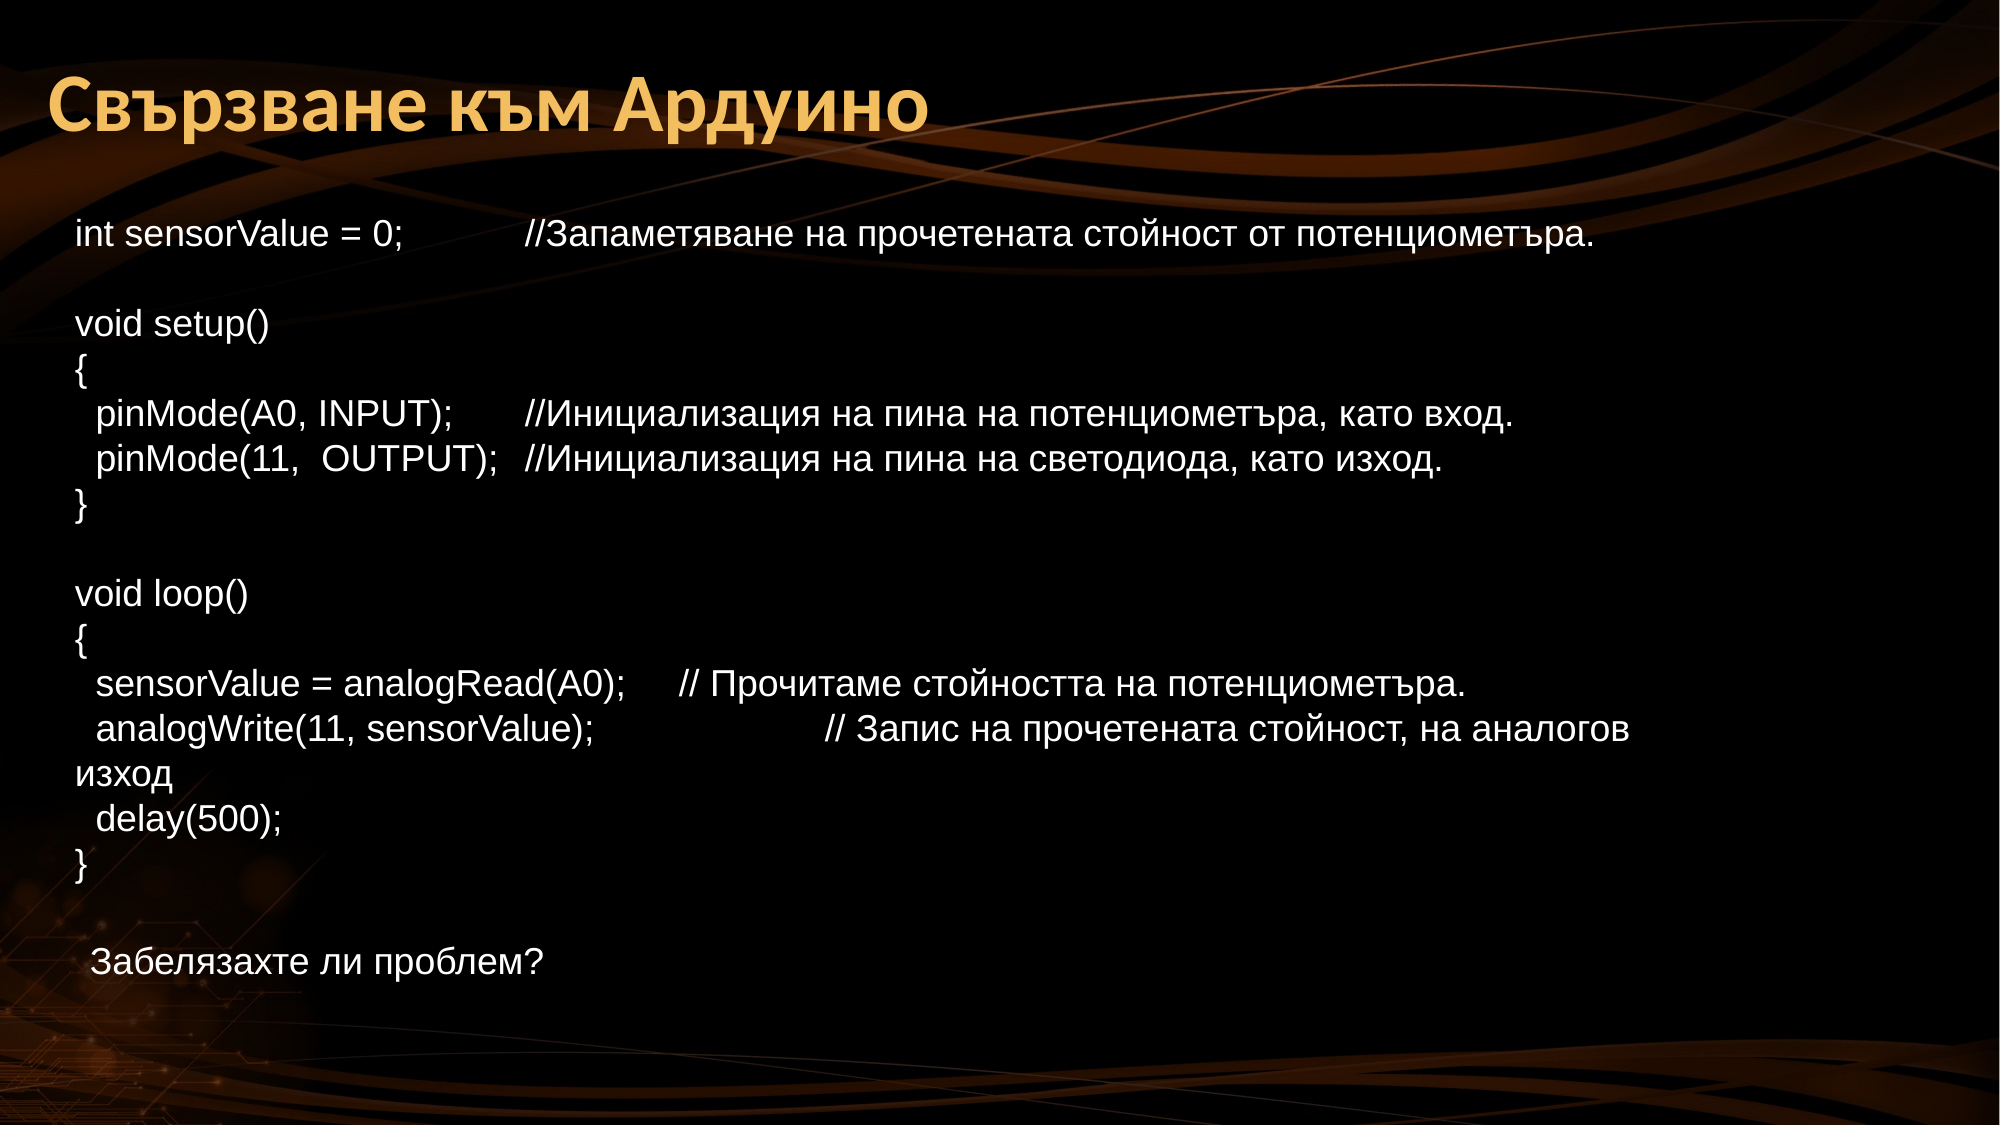

Свързване към Ардуино

int sensorValue = 0;	//Запаметяване на прочетената стойност от потенциометъра.

void setup()
{
  pinMode(A0, INPUT);	//Инициализация на пина на потенциометъра, като вход.
  pinMode(11,  OUTPUT);	//Инициализация на пина на светодиода, като изход.
}

void loop()
{
  sensorValue = analogRead(A0);     // Прочитаме стойността на потенциометъра.
  analogWrite(11, sensorValue);		// Запис на прочетената стойност, на аналогов изход
  delay(500);
}
Забелязахте ли проблем?